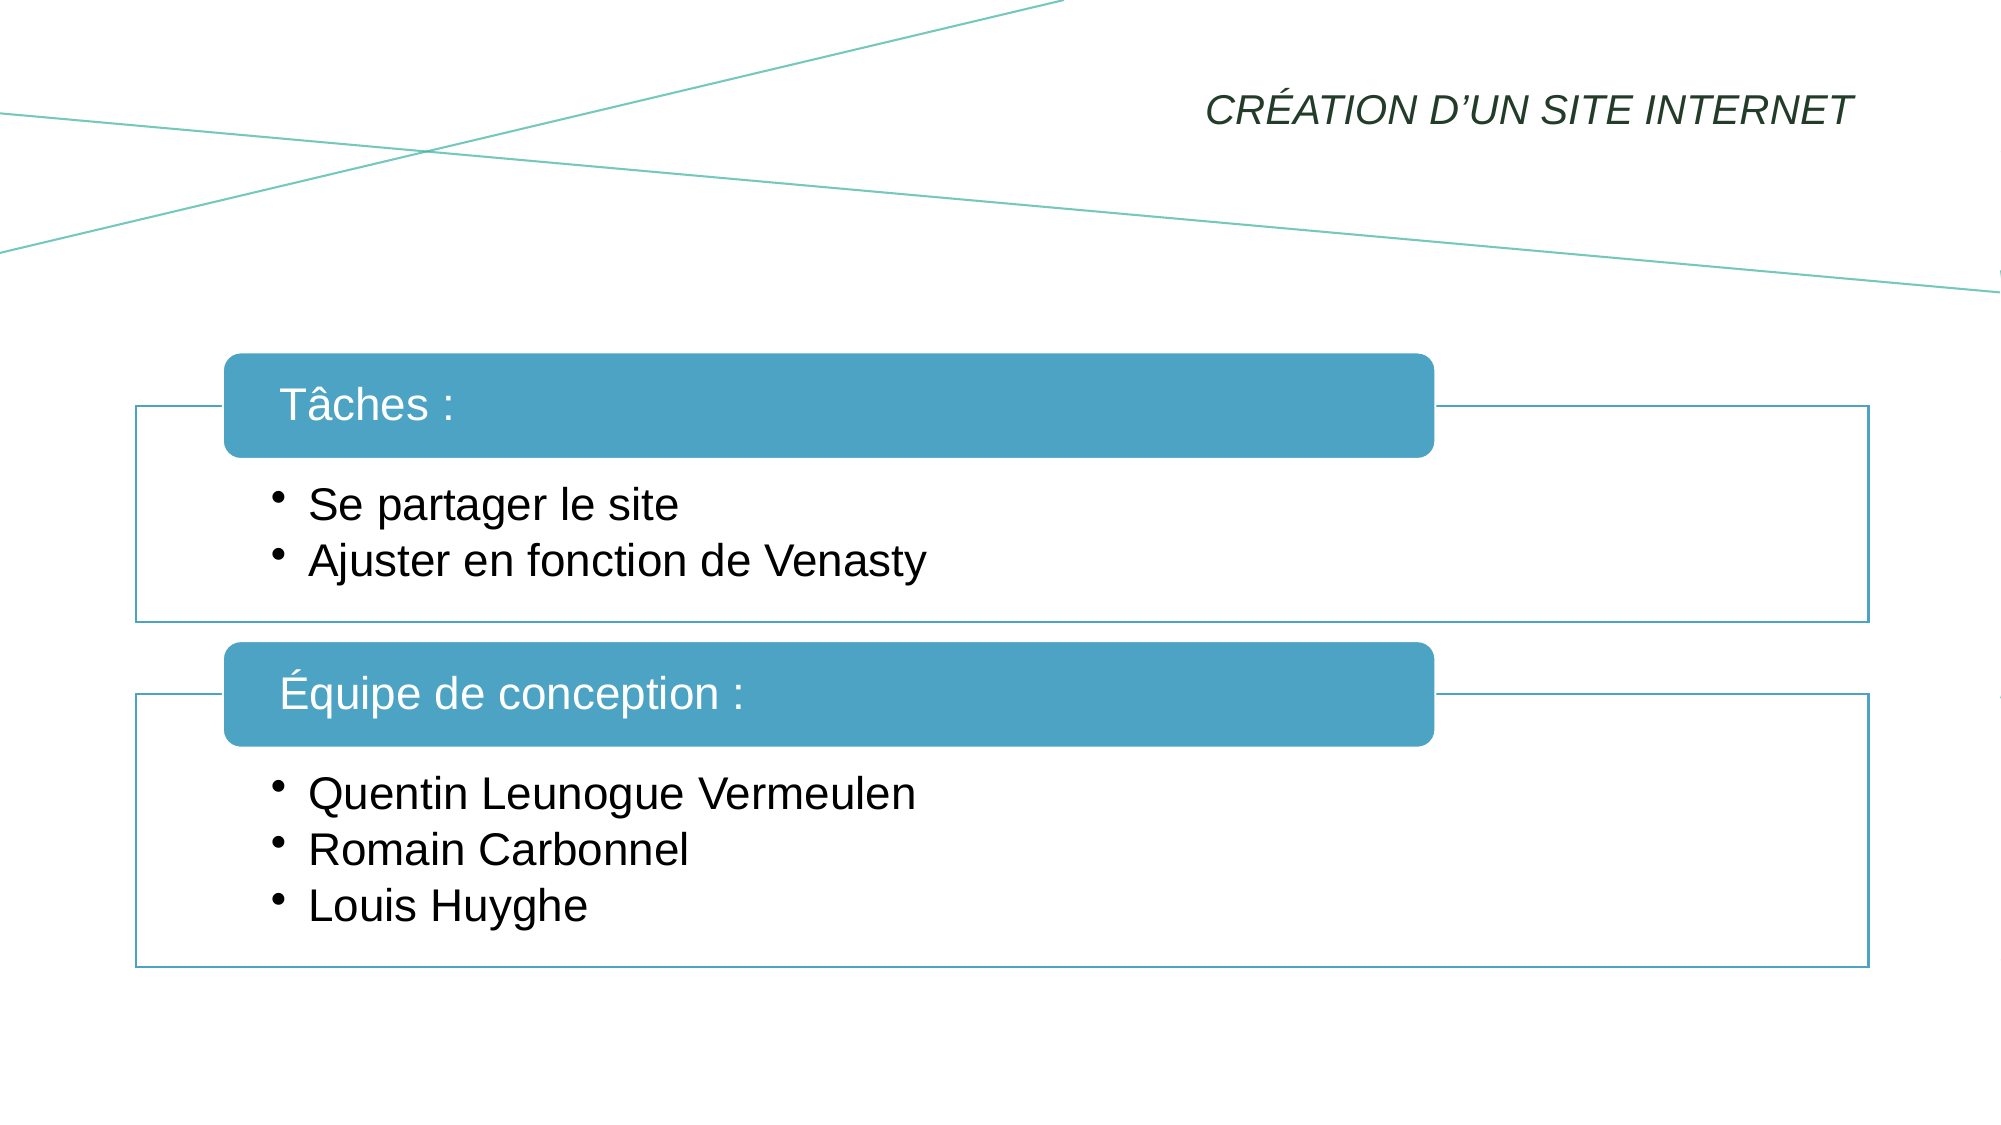

# Création d’un site internet
Se partager le site
Ajuster en fonction de Venasty
Tâches :
Quentin Leunogue Vermeulen
Romain Carbonnel
Louis Huyghe
Équipe de conception :